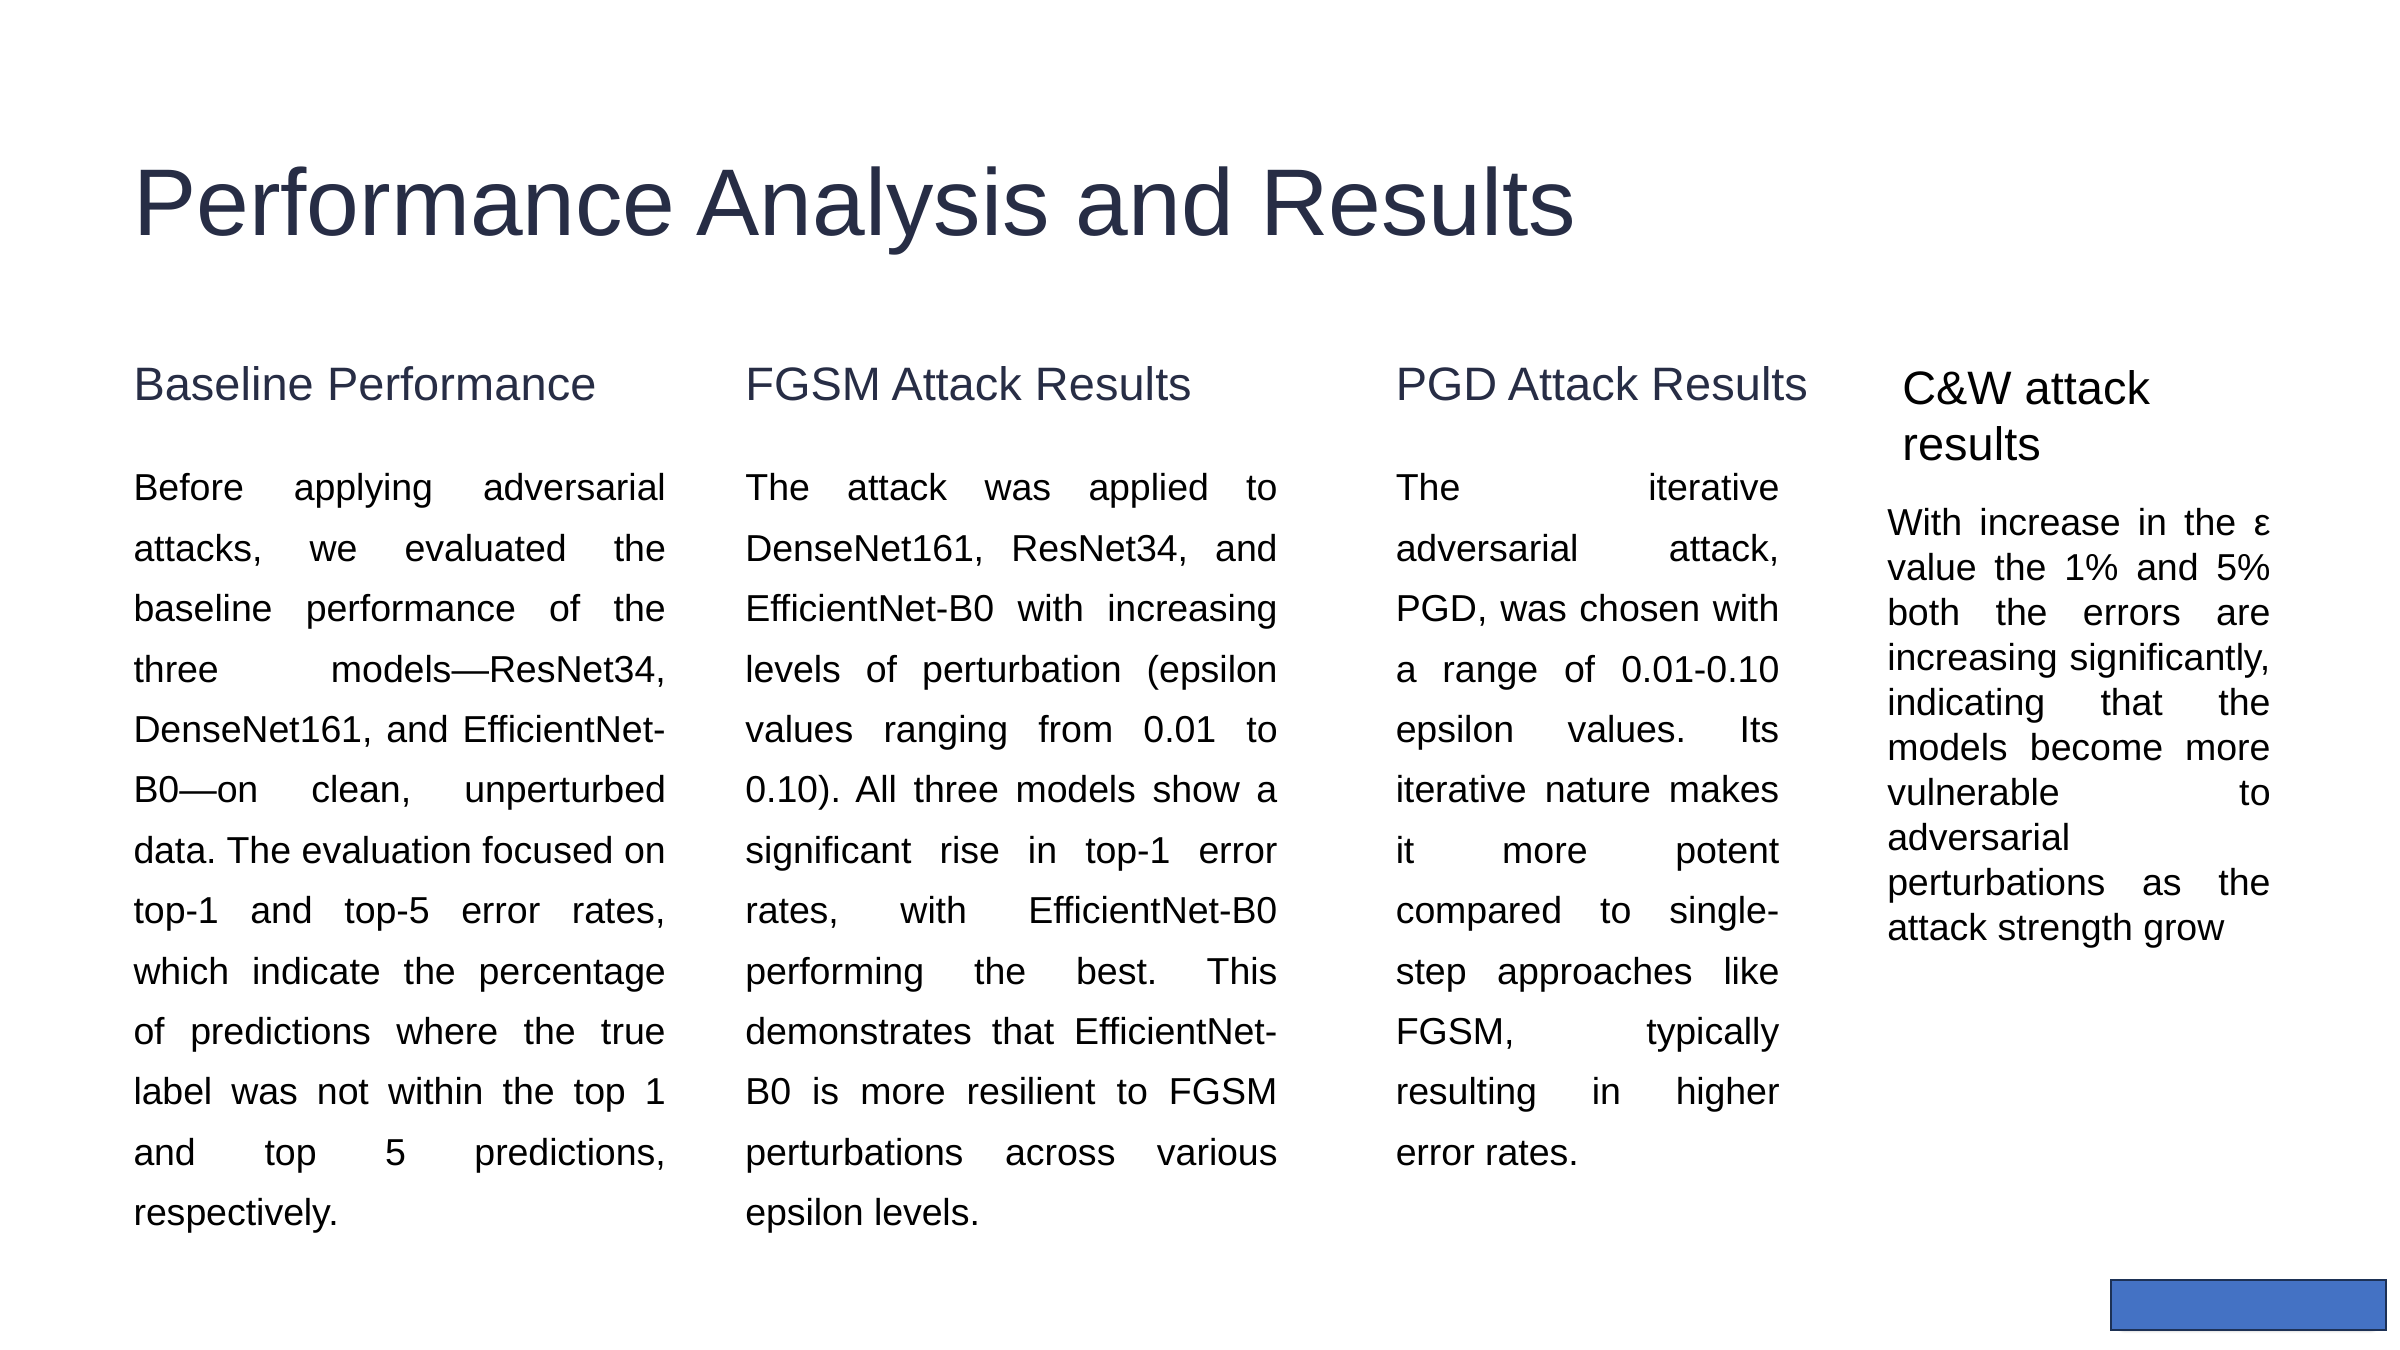

Performance Analysis and Results
Baseline Performance
FGSM Attack Results
PGD Attack Results
C&W attack results
Before applying adversarial attacks, we evaluated the baseline performance of the three models—ResNet34, DenseNet161, and EfficientNet-B0—on clean, unperturbed data. The evaluation focused on top-1 and top-5 error rates, which indicate the percentage of predictions where the true label was not within the top 1 and top 5 predictions, respectively.
The attack was applied to DenseNet161, ResNet34, and EfficientNet-B0 with increasing levels of perturbation (epsilon values ranging from 0.01 to 0.10). All three models show a significant rise in top-1 error rates, with EfficientNet-B0 performing the best. This demonstrates that EfficientNet-B0 is more resilient to FGSM perturbations across various epsilon levels.
The iterative adversarial attack, PGD, was chosen with a range of 0.01-0.10 epsilon values. Its iterative nature makes it more potent compared to single-step approaches like FGSM, typically resulting in higher error rates.
With increase in the ε value the 1% and 5% both the errors are increasing significantly, indicating that the models become more vulnerable to adversarial perturbations as the attack strength grow